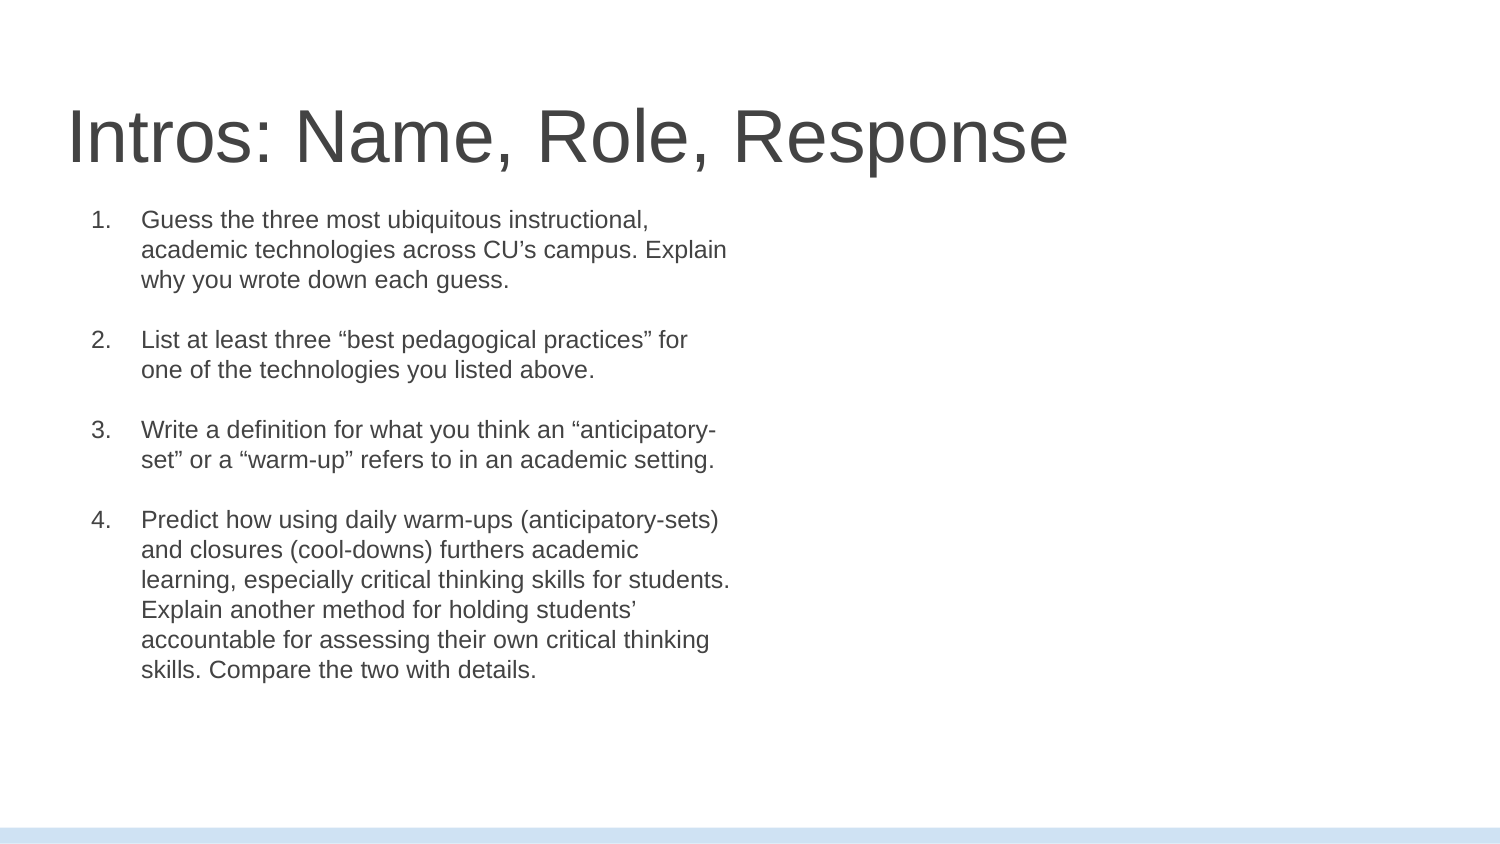

# Intros: Name, Role, Response
Guess the three most ubiquitous instructional, academic technologies across CU’s campus. Explain why you wrote down each guess.

List at least three “best pedagogical practices” for one of the technologies you listed above.

Write a definition for what you think an “anticipatory-set” or a “warm-up” refers to in an academic setting.

Predict how using daily warm-ups (anticipatory-sets) and closures (cool-downs) furthers academic learning, especially critical thinking skills for students. Explain another method for holding students’ accountable for assessing their own critical thinking skills. Compare the two with details.